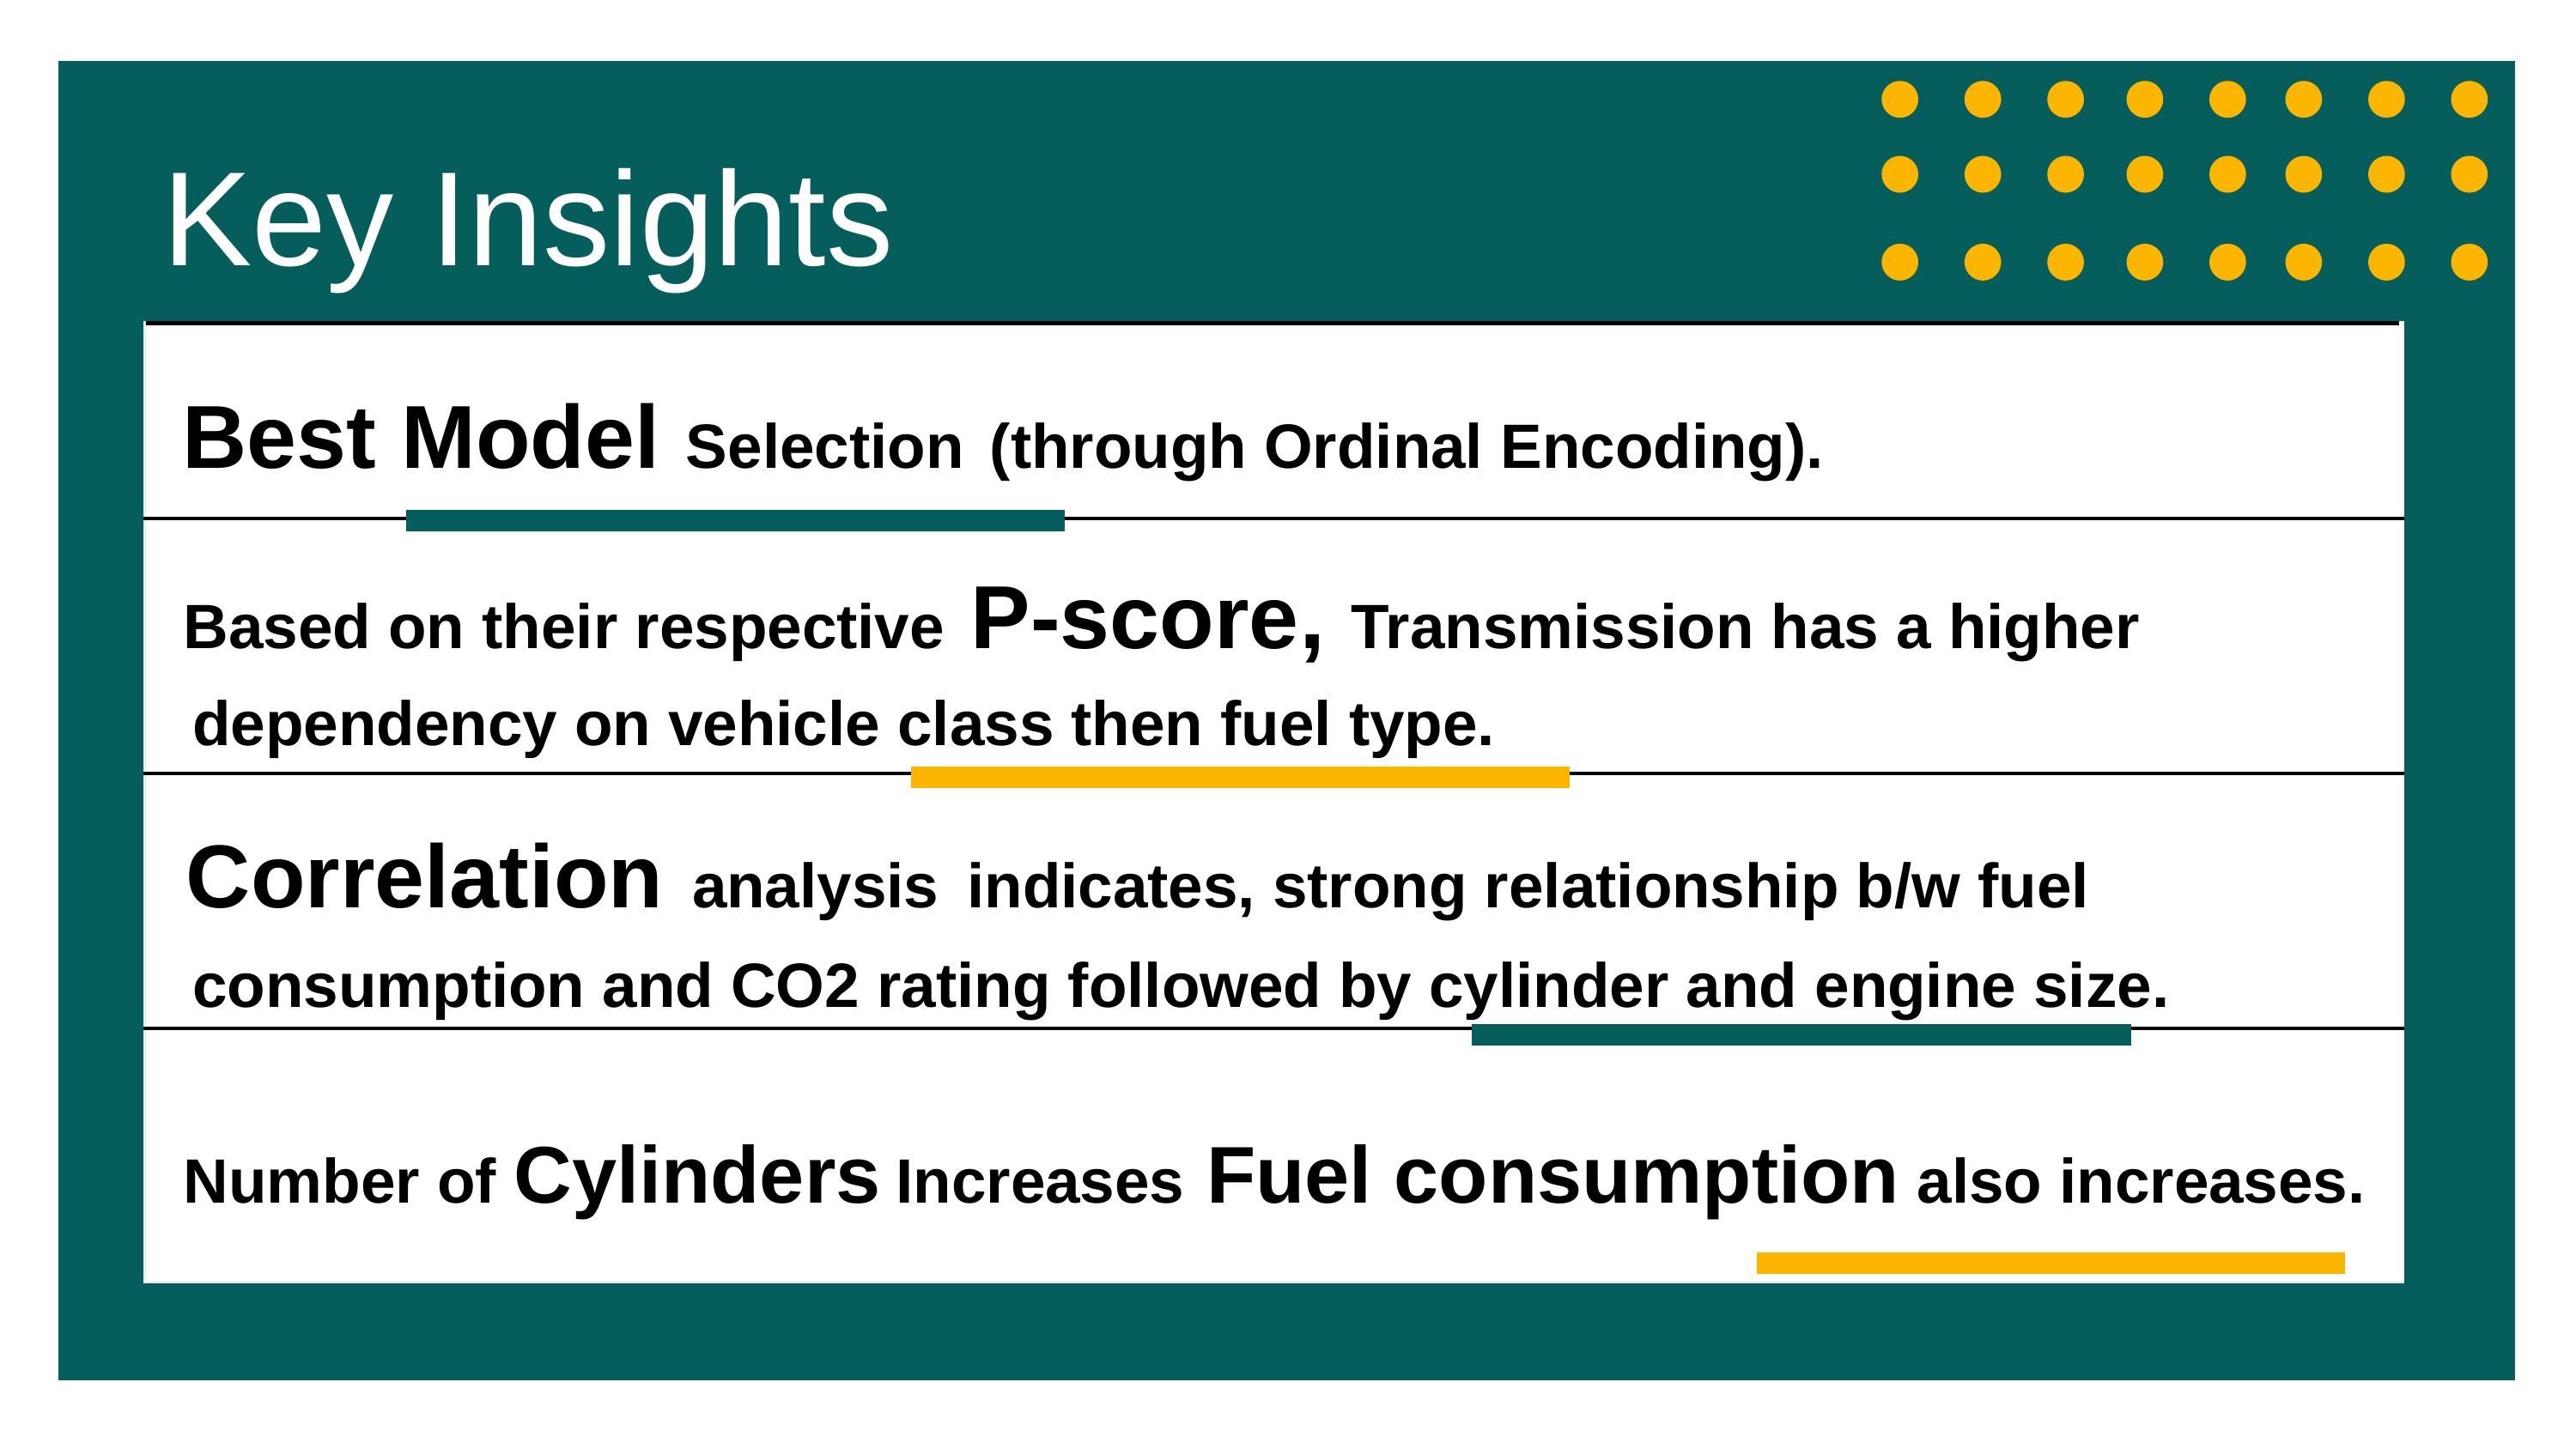

Key Insights
| Best Model Selection (through Ordinal Encoding). |
| --- |
| Based on their respective P-score, Transmission has a higher dependency on vehicle class then fuel type. |
| Correlation analysis indicates, strong relationship b/w fuel consumption and CO2 rating followed by cylinder and engine size. |
| Number of Cylinders Increases Fuel consumption also increases. |